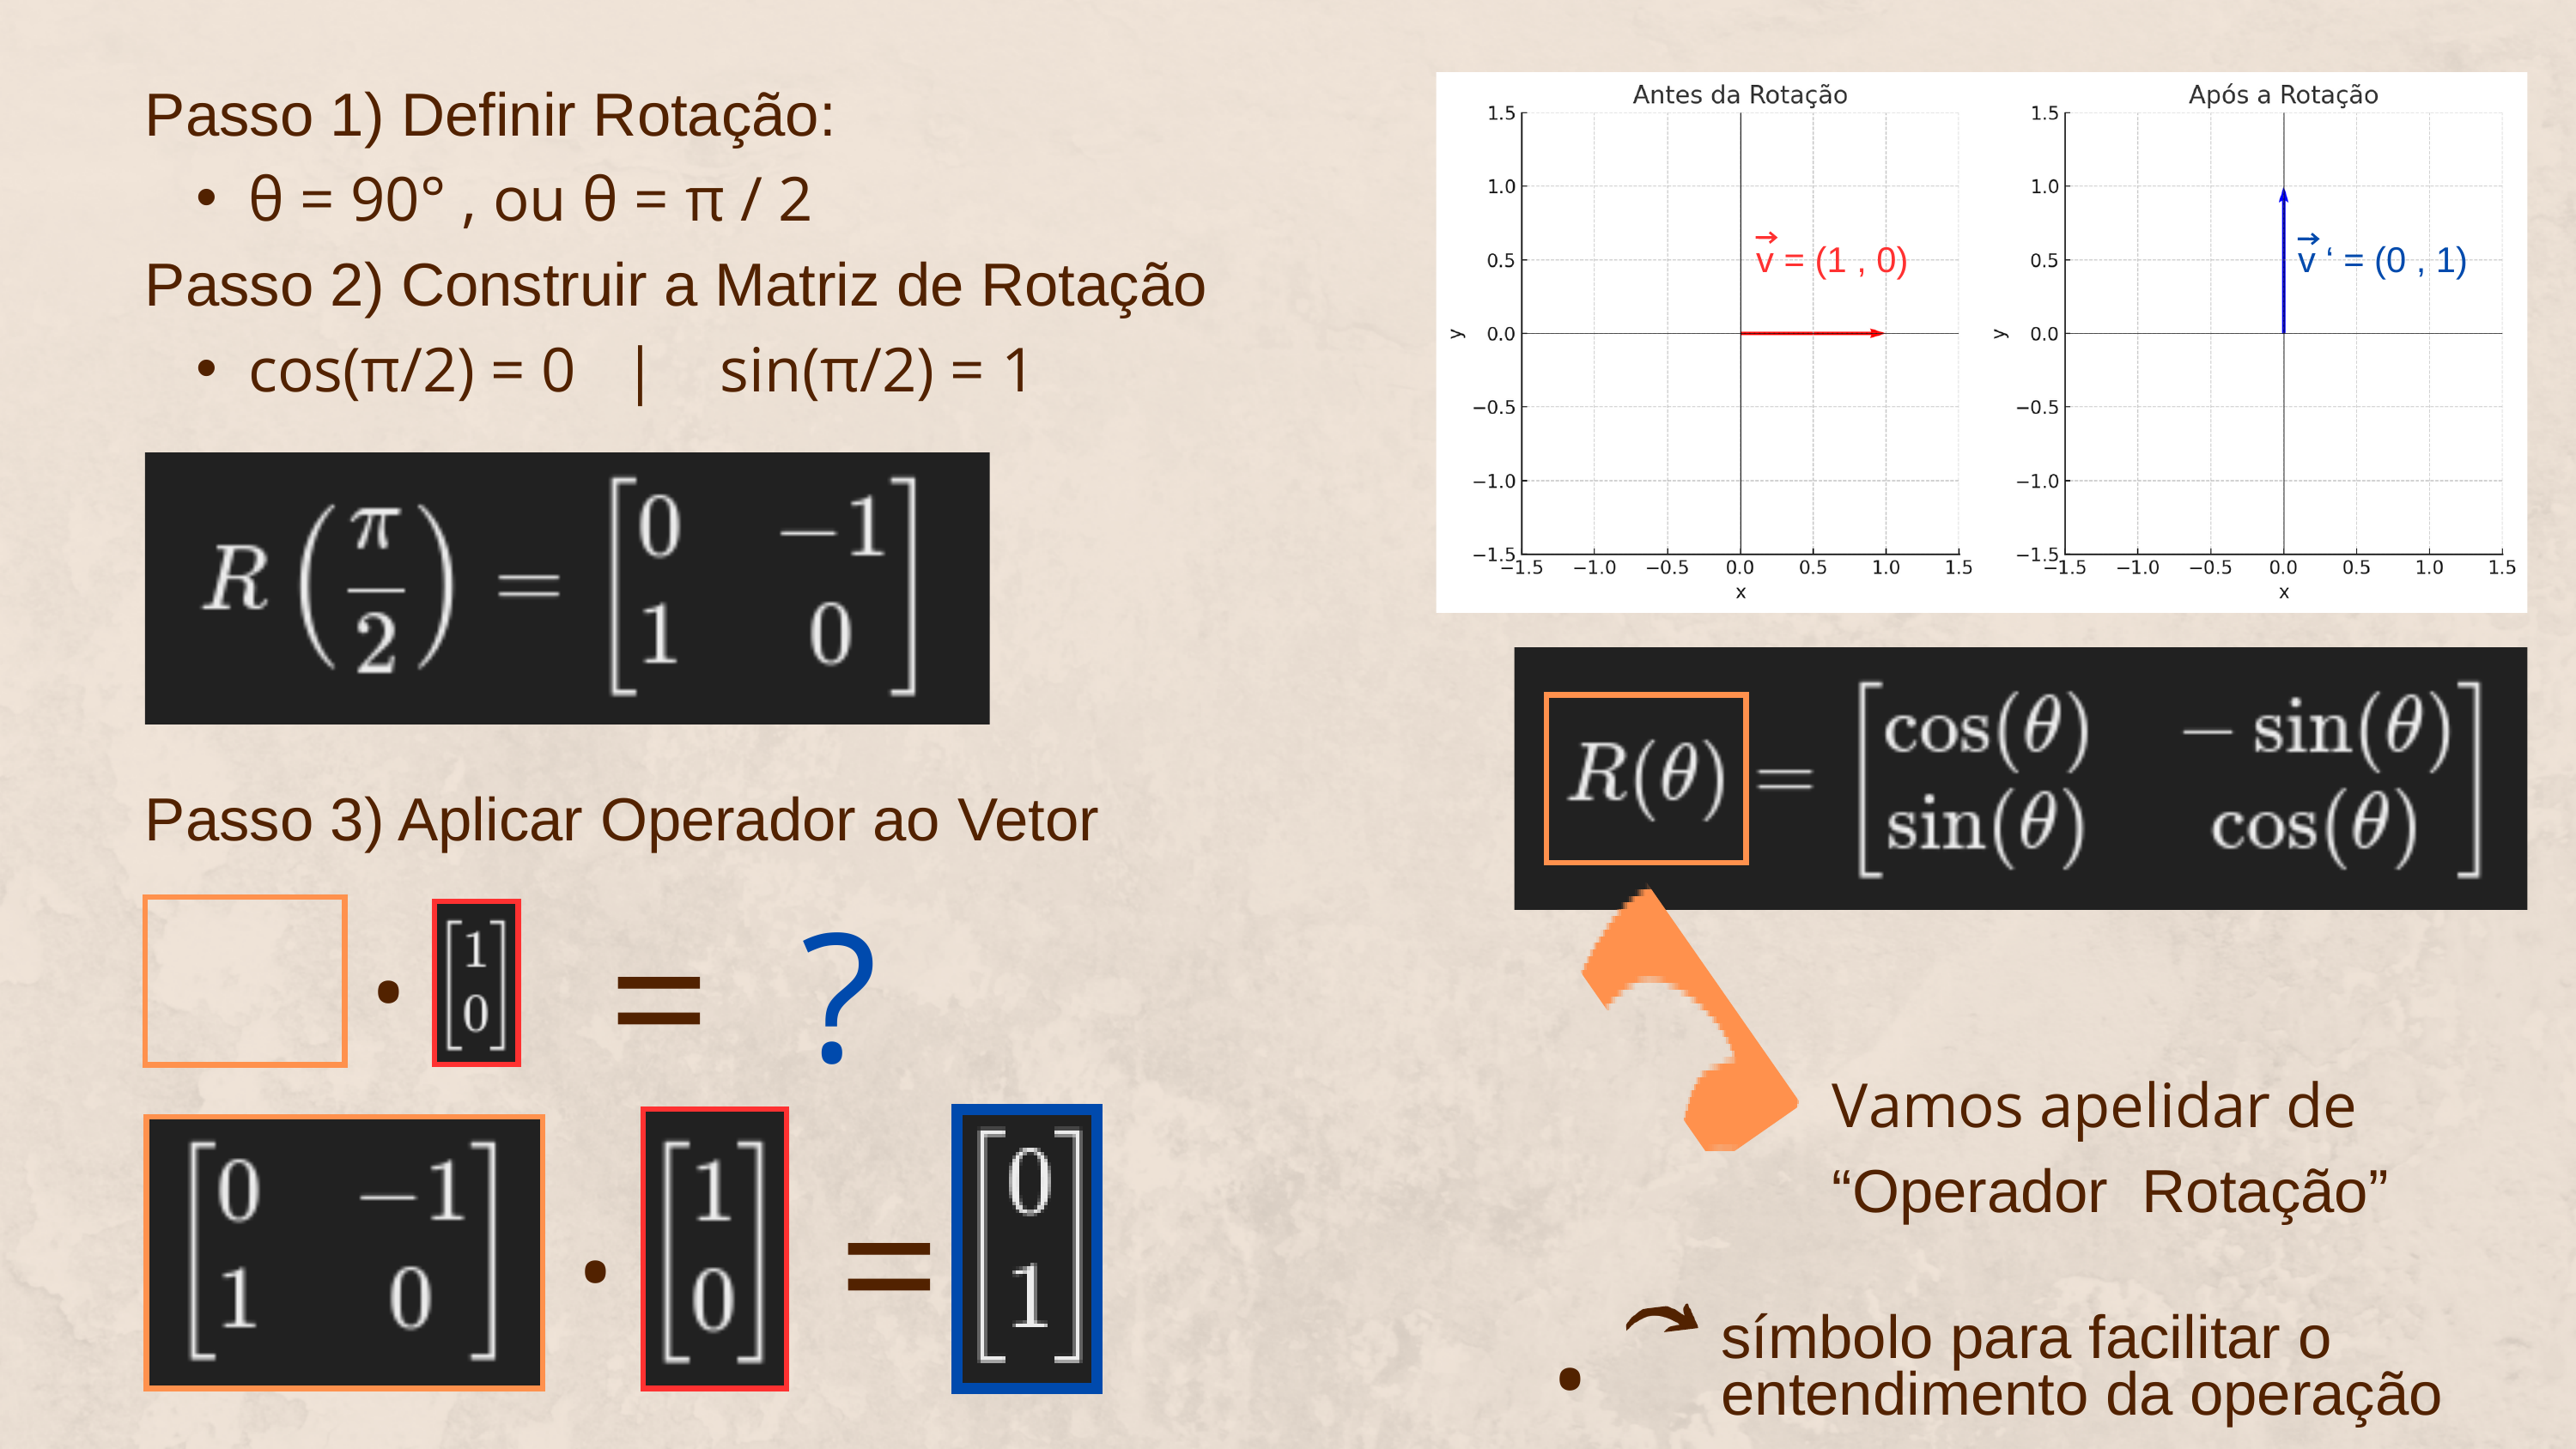

Passo 1) Definir Rotação:
θ = 90° , ou θ = π / 2
Passo 2) Construir a Matriz de Rotação
cos⁡(π/2) = 0   |    sin⁡(π/2) = 1

v = (1 , 0)
v ‘ = (0 , 1)

Passo 3) Aplicar Operador ao Vetor
.
?
=

Vamos apelidar de
“Operador  Rotação”
.

=

.

símbolo para facilitar o entendimento da operação